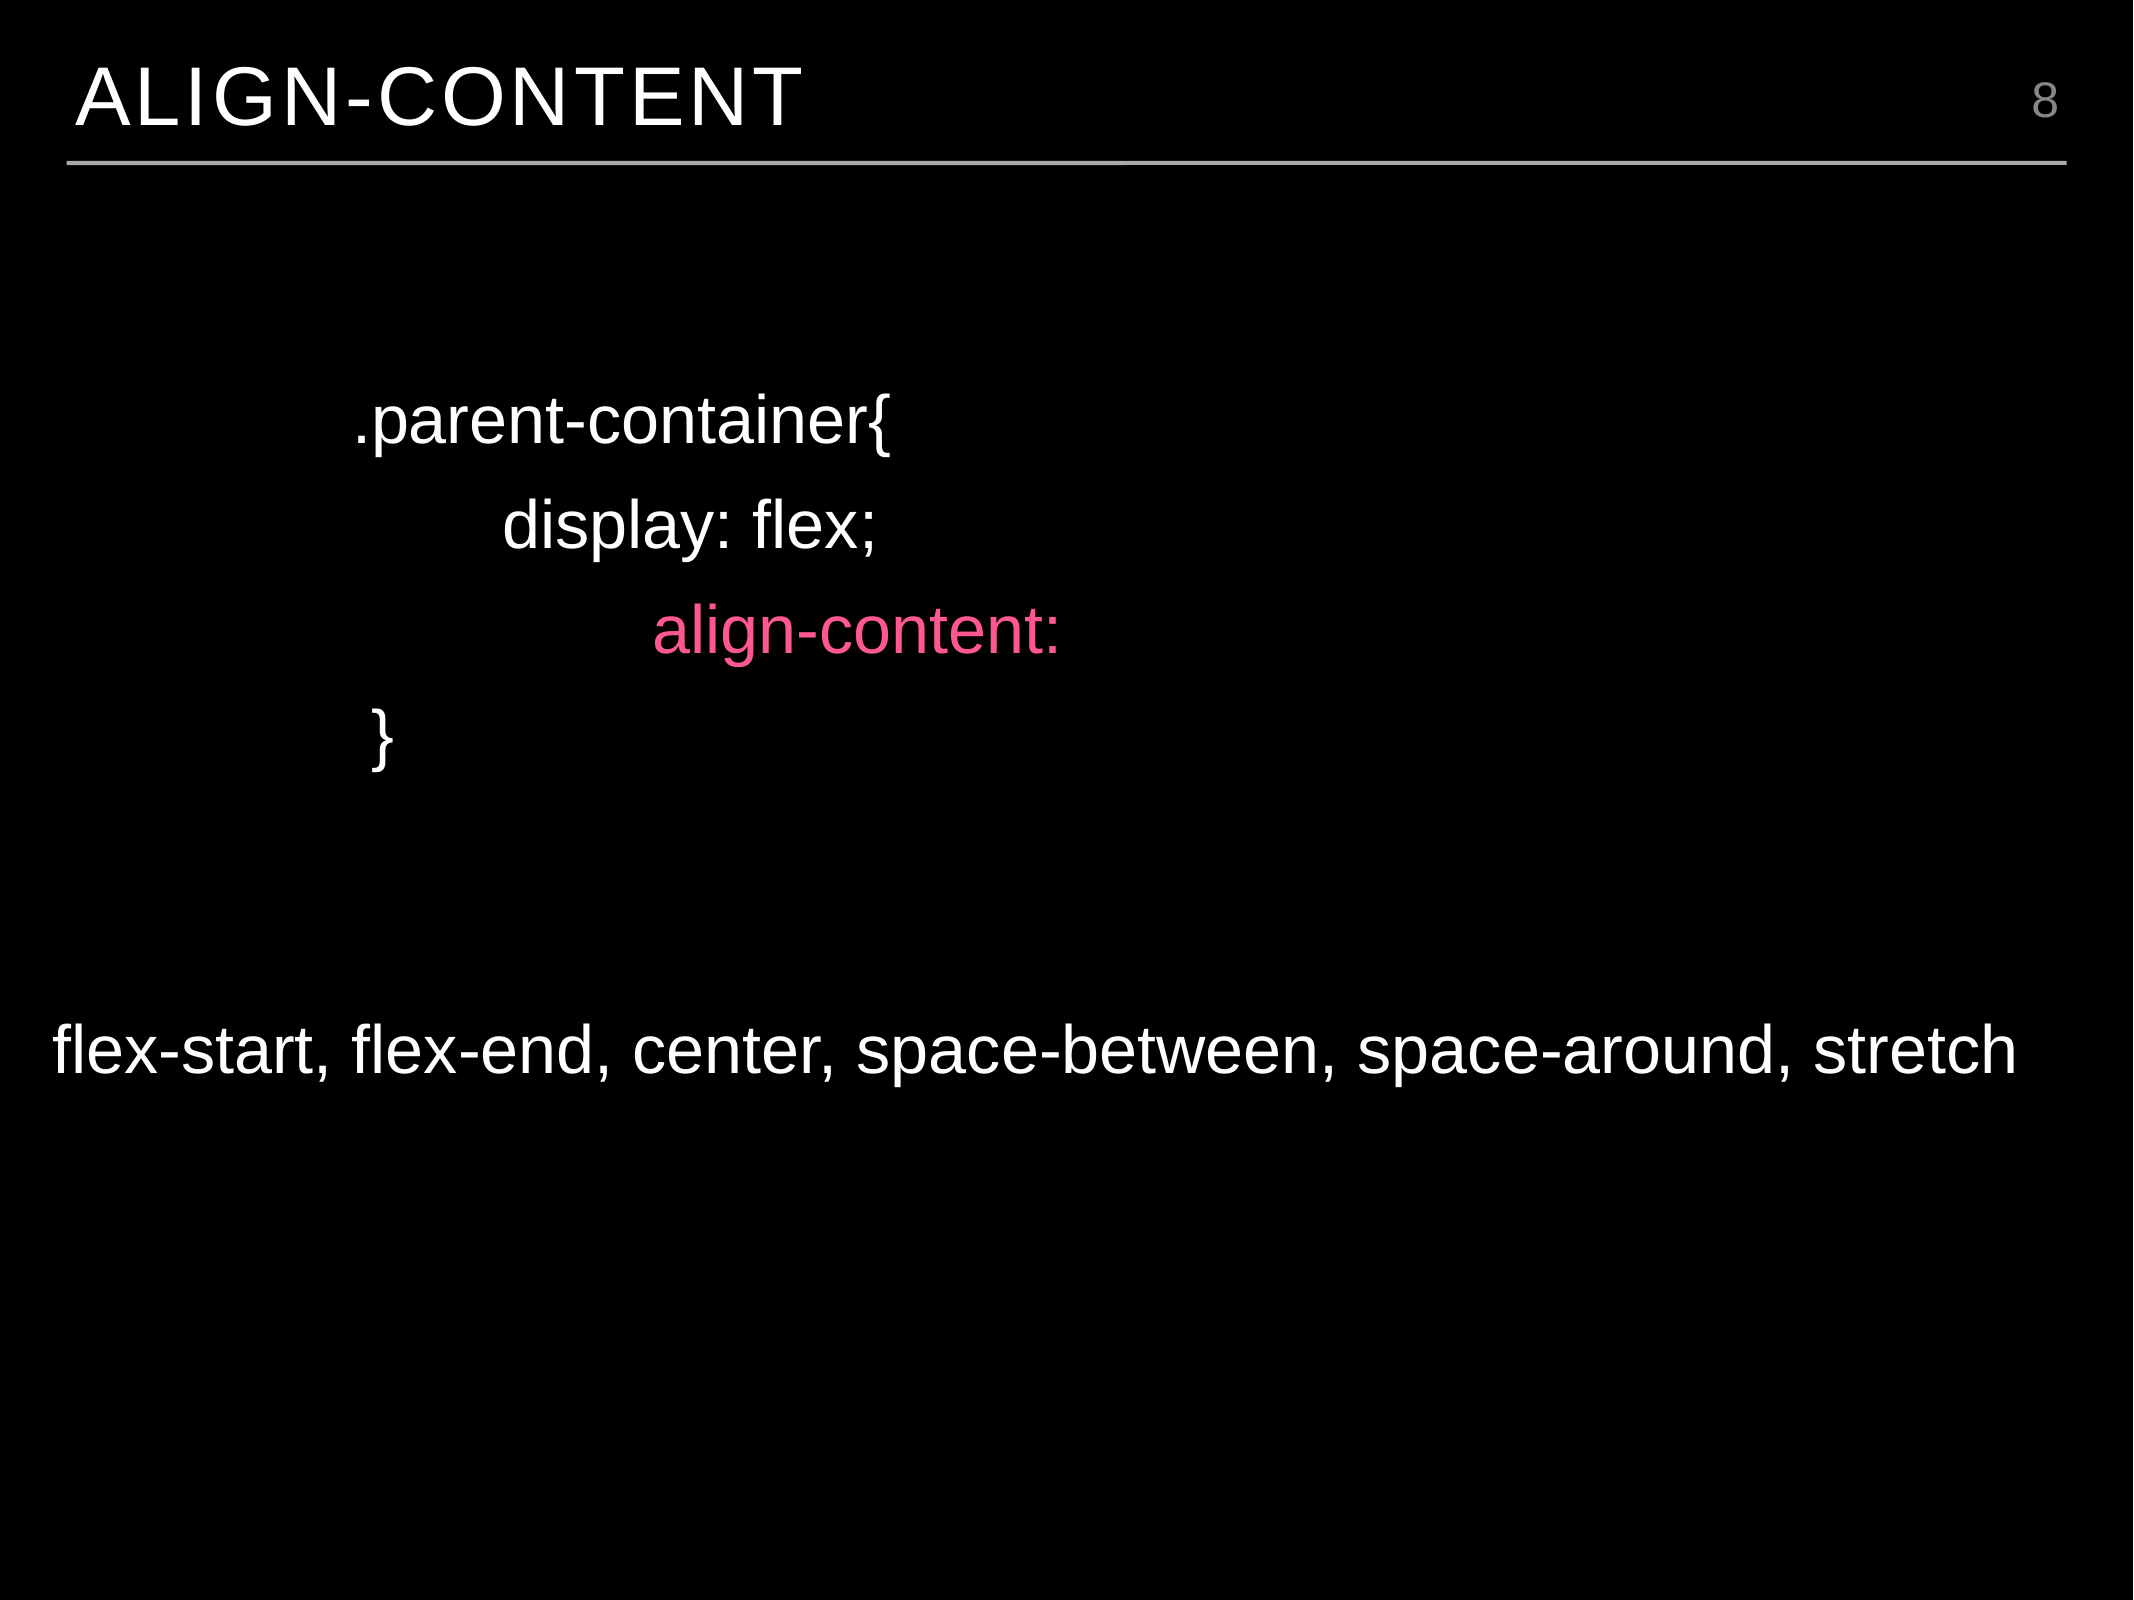

align-content
8

 		.parent-container{
            		display: flex;
	          		align-content:
		 }

flex-start, flex-end, center, space-between, space-around, stretch